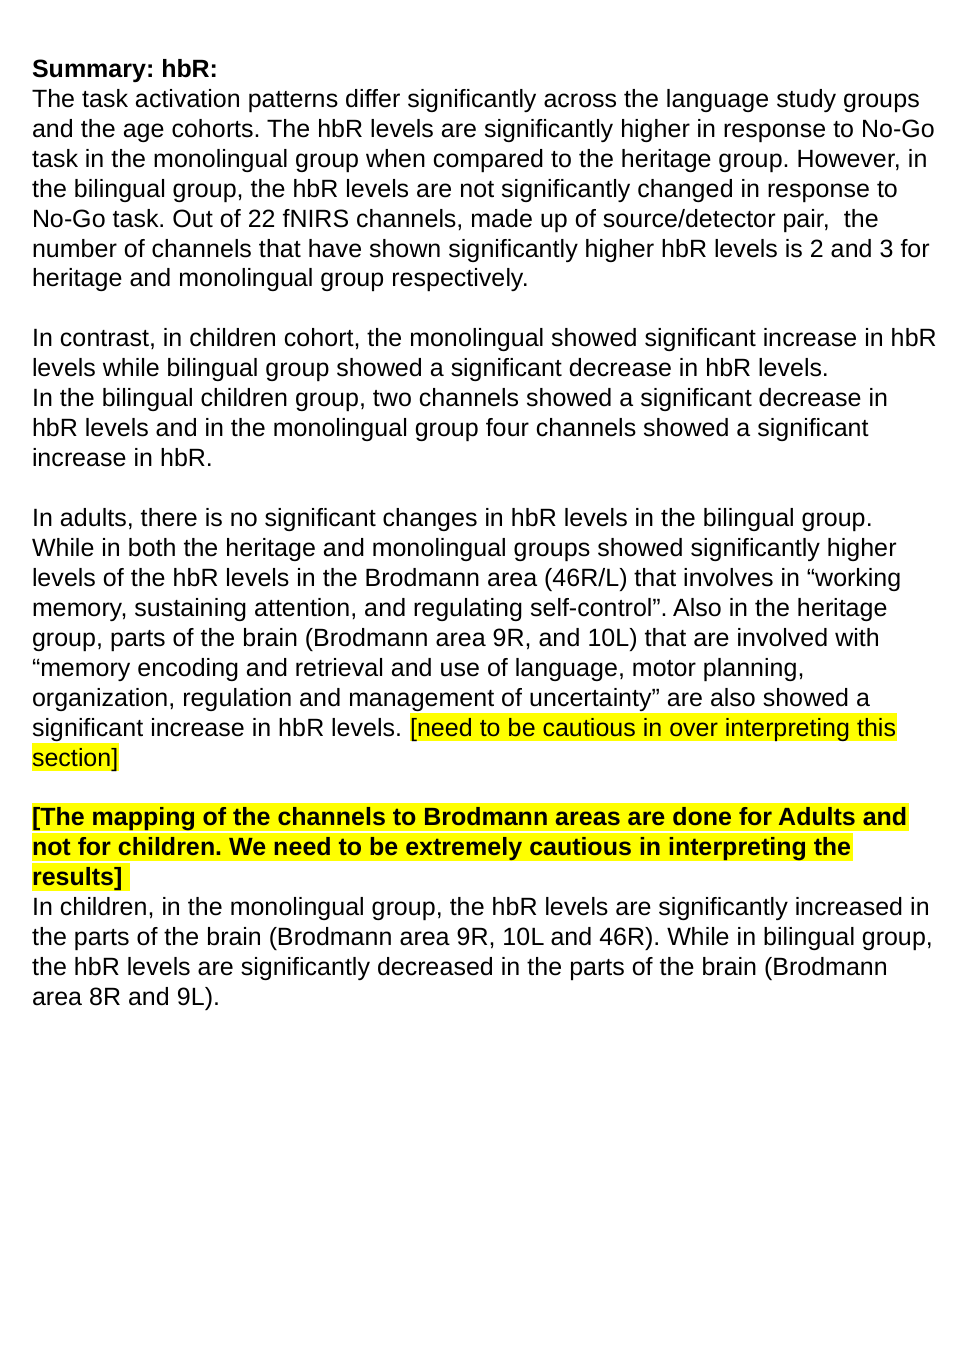

Summary: hbR:
The task activation patterns differ significantly across the language study groups and the age cohorts. The hbR levels are significantly higher in response to No-Go task in the monolingual group when compared to the heritage group. However, in the bilingual group, the hbR levels are not significantly changed in response to No-Go task. Out of 22 fNIRS channels, made up of source/detector pair,  the number of channels that have shown significantly higher hbR levels is 2 and 3 for heritage and monolingual group respectively.

In contrast, in children cohort, the monolingual showed significant increase in hbR levels while bilingual group showed a significant decrease in hbR levels.
In the bilingual children group, two channels showed a significant decrease in hbR levels and in the monolingual group four channels showed a significant increase in hbR.

In adults, there is no significant changes in hbR levels in the bilingual group. While in both the heritage and monolingual groups showed significantly higher levels of the hbR levels in the Brodmann area (46R/L) that involves in “working memory, sustaining attention, and regulating self-control”. Also in the heritage group, parts of the brain (Brodmann area 9R, and 10L) that are involved with “memory encoding and retrieval and use of language, motor planning, organization, regulation and management of uncertainty” are also showed a significant increase in hbR levels. [need to be cautious in over interpreting this section]

[The mapping of the channels to Brodmann areas are done for Adults and not for children. We need to be extremely cautious in interpreting the results]
In children, in the monolingual group, the hbR levels are significantly increased in the parts of the brain (Brodmann area 9R, 10L and 46R). While in bilingual group, the hbR levels are significantly decreased in the parts of the brain (Brodmann area 8R and 9L).